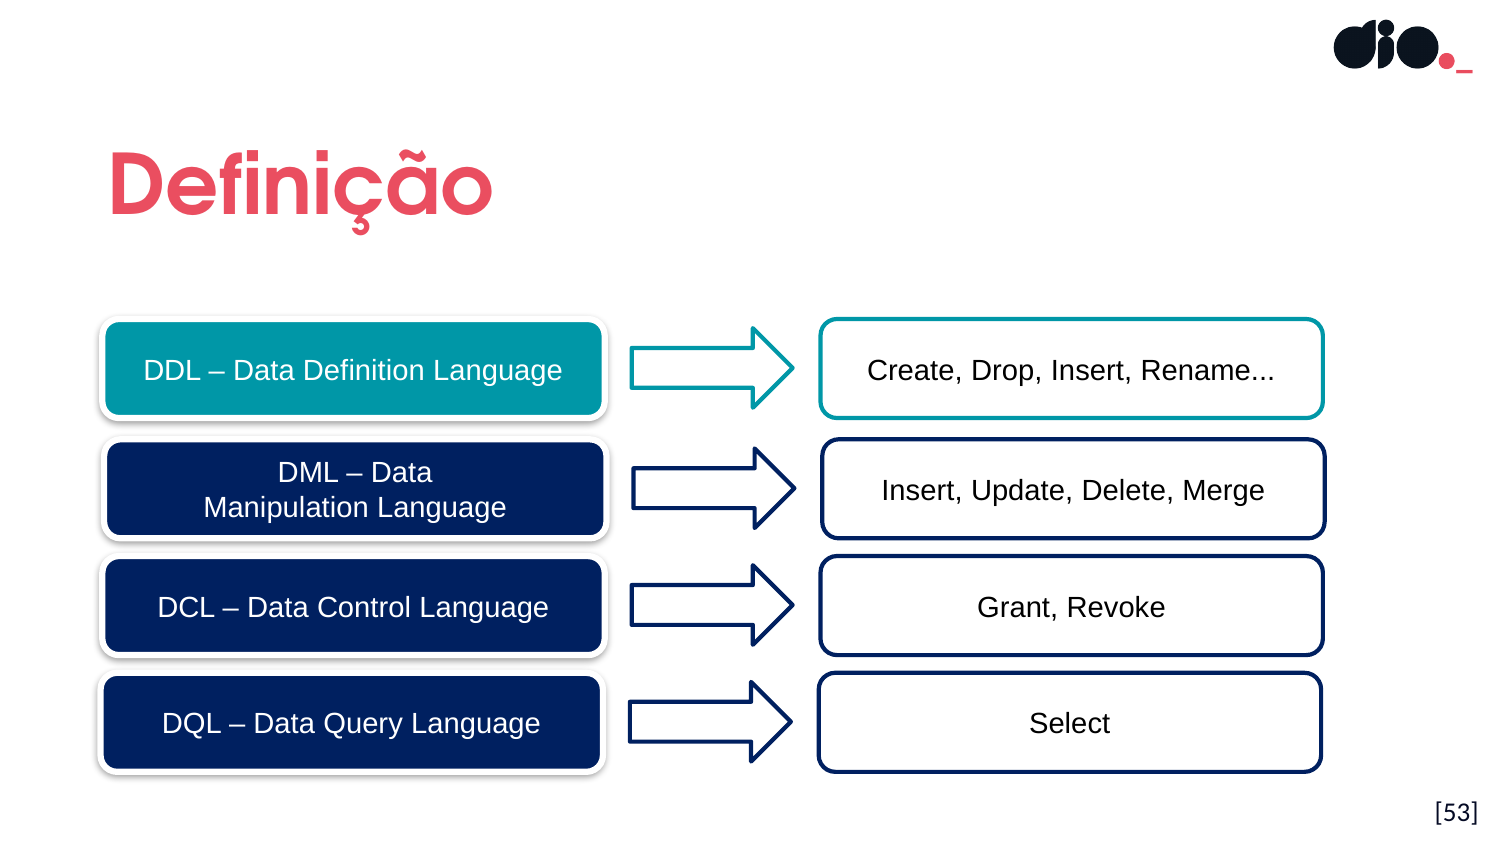

Definição
DDL – Data Definition Language
Create, Drop, Insert, Rename...

DML – Data Manipulation Language
Insert, Update, Delete, Merge

DCL – Data Control Language
Grant, Revoke

DQL – Data Query Language
Select

[53]